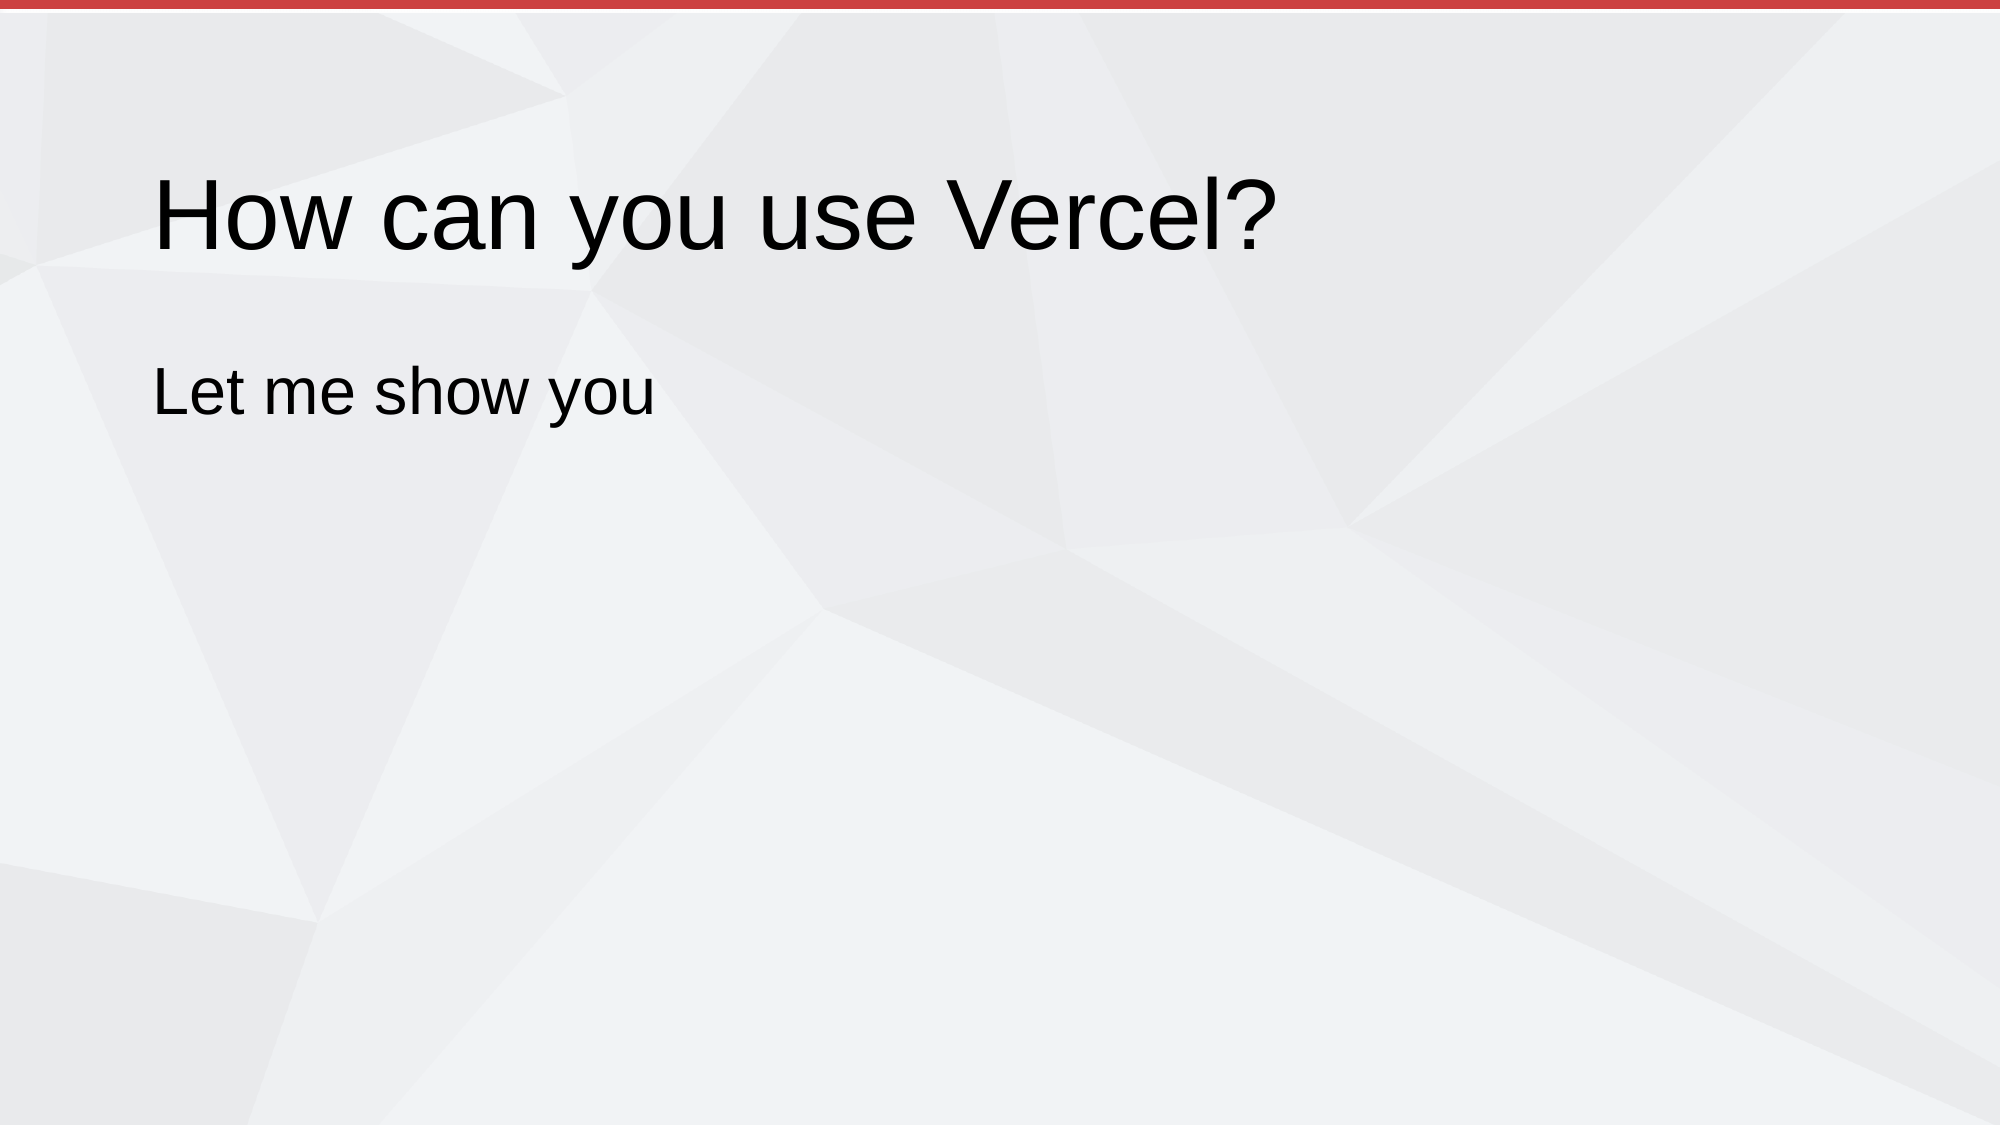

# How can you use Vercel?
Let me show you